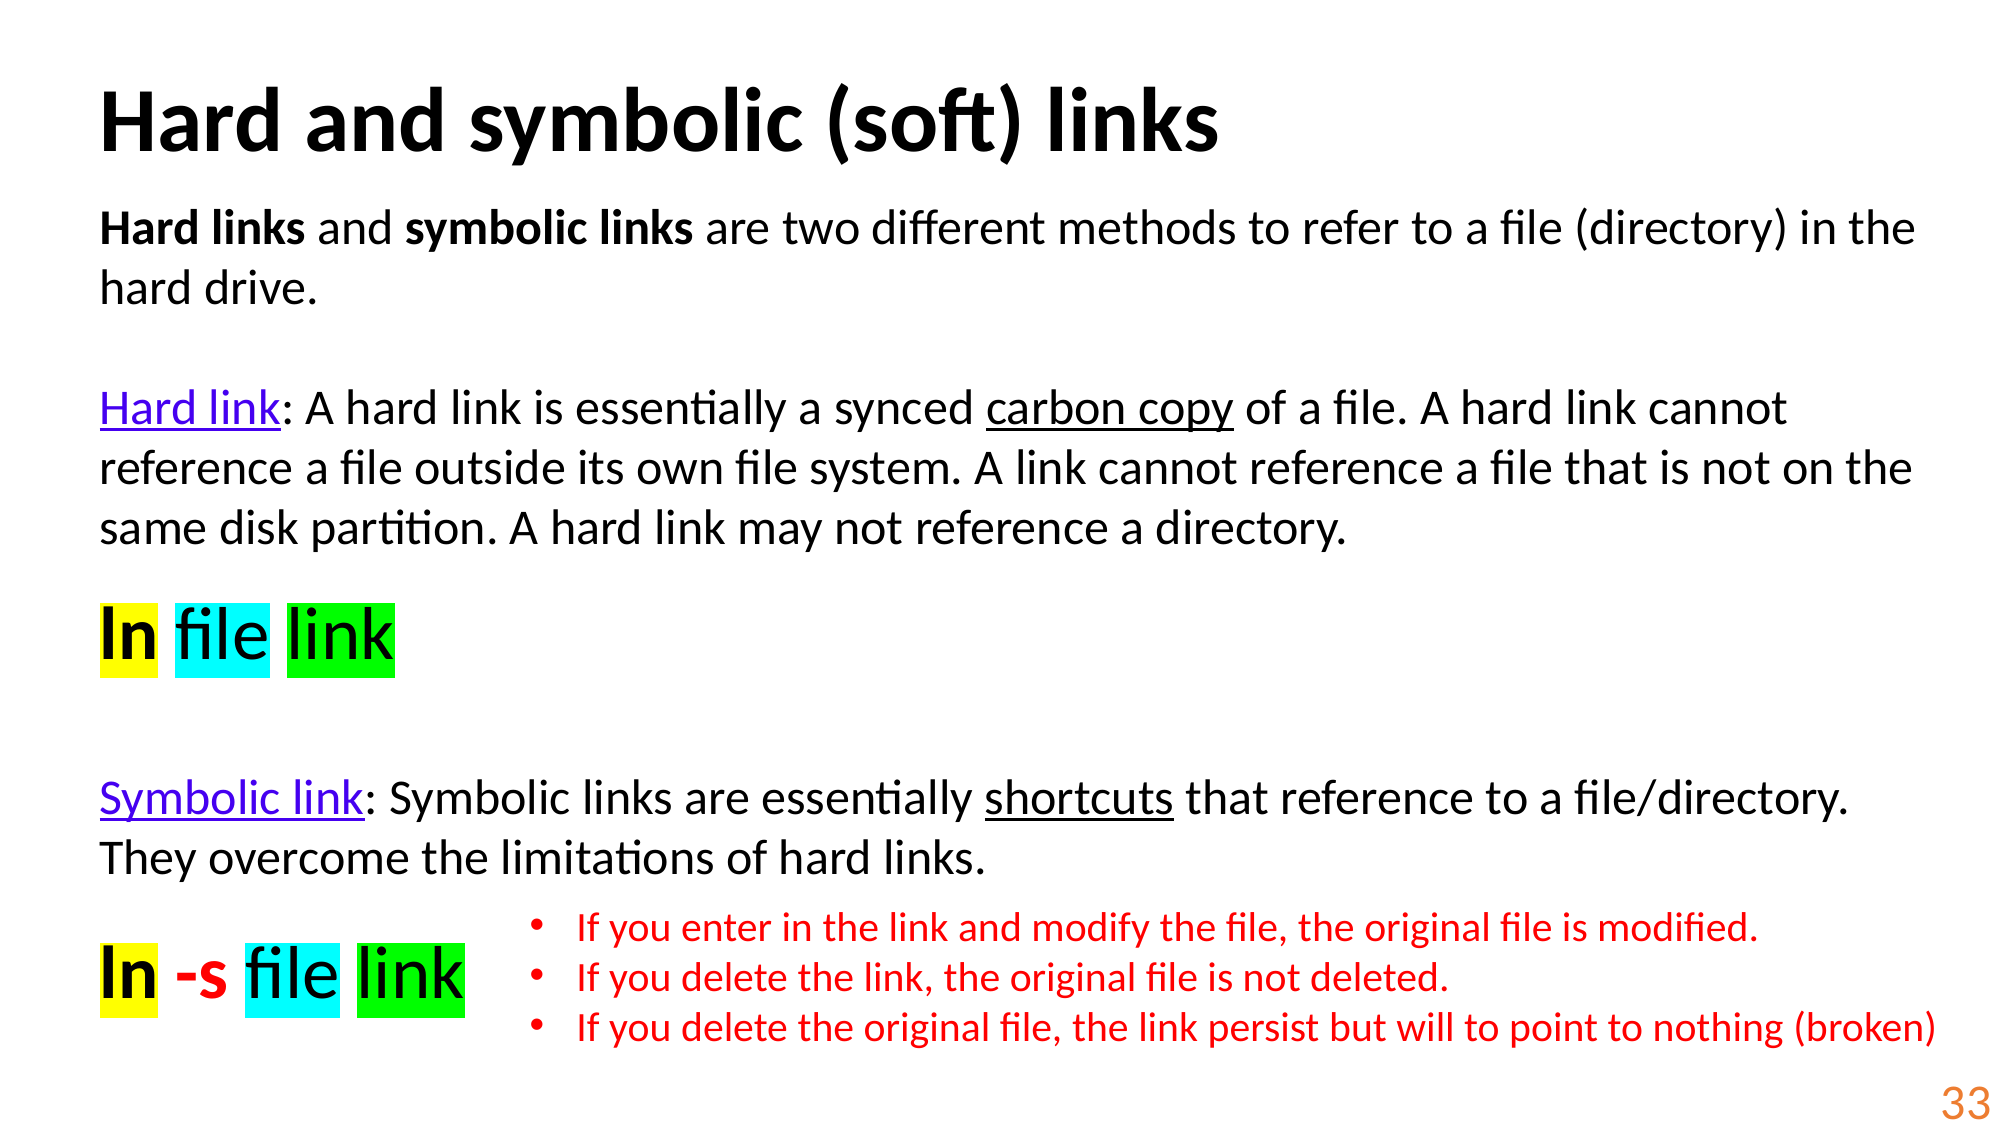

Hard and symbolic (soft) links
Hard links and symbolic links are two different methods to refer to a file (directory) in the hard drive.

Hard link: A hard link is essentially a synced carbon copy of a file. A hard link cannot reference a file outside its own file system. A link cannot reference a file that is not on the same disk partition. A hard link may not reference a directory.

ln file link

Symbolic link: Symbolic links are essentially shortcuts that reference to a file/directory. They overcome the limitations of hard links.

ln -s file link
If you enter in the link and modify the file, the original file is modified.
If you delete the link, the original file is not deleted.
If you delete the original file, the link persist but will to point to nothing (broken)
33